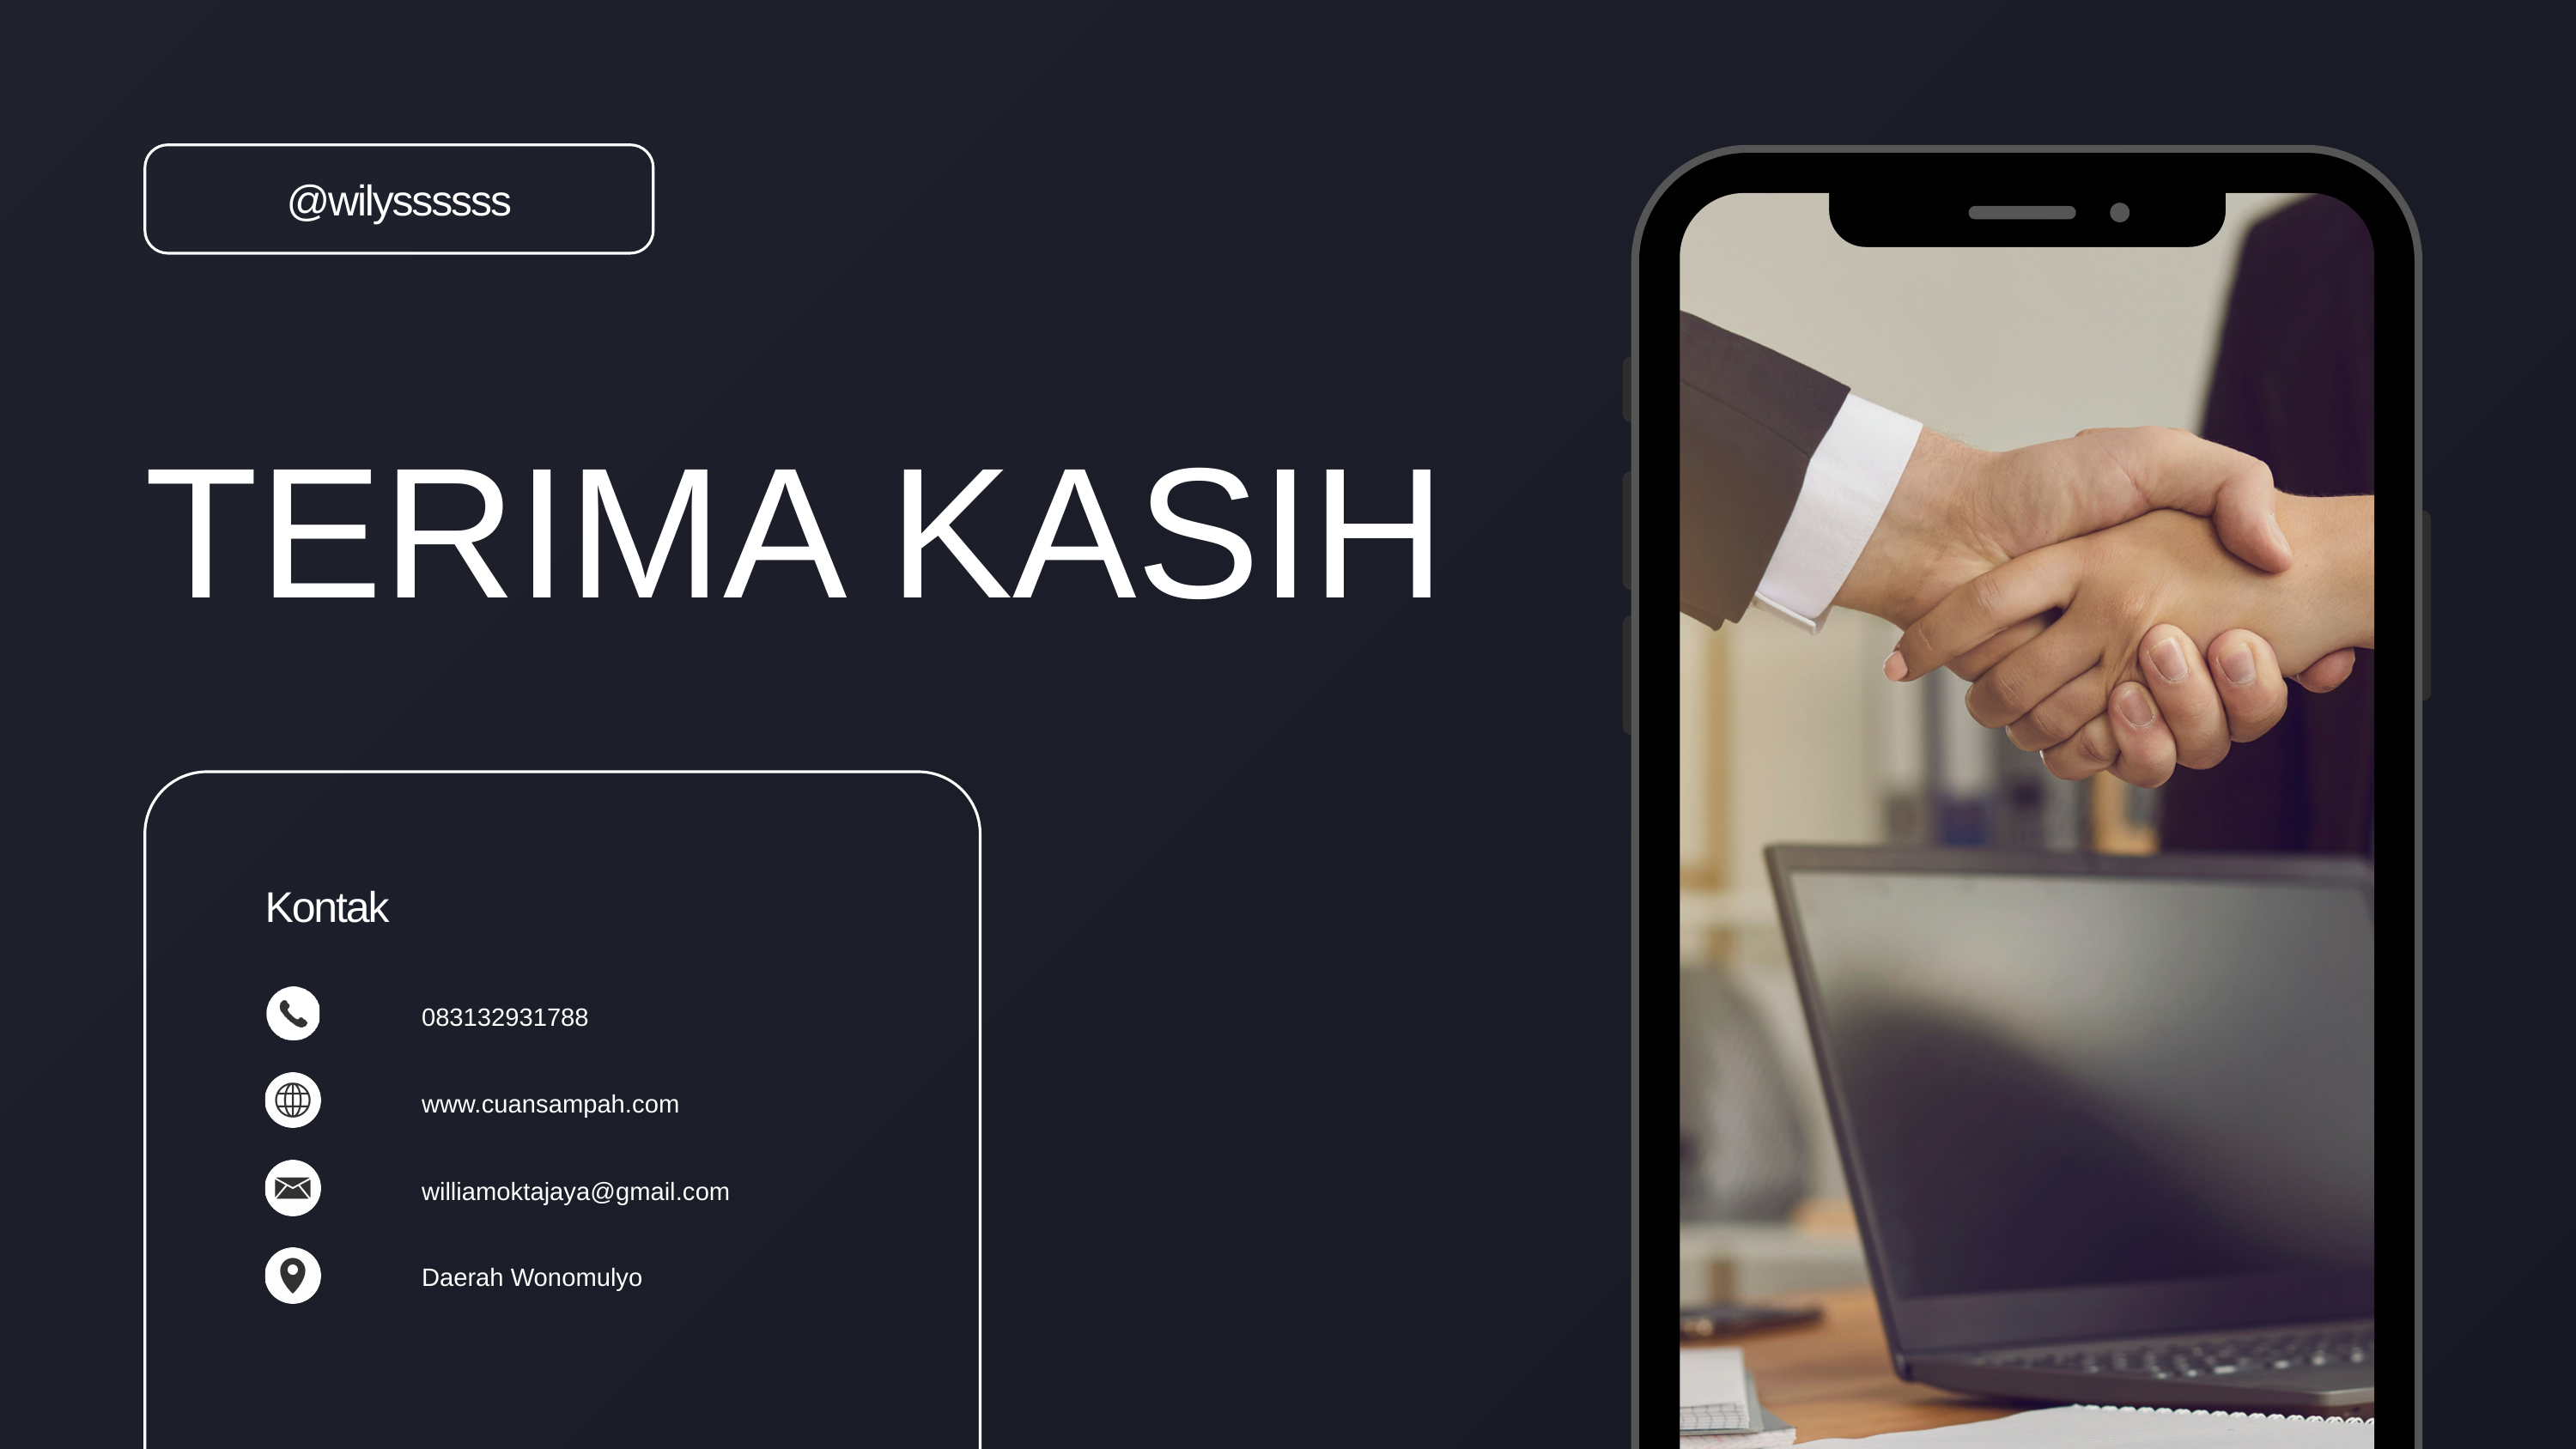

@wilyssssss
TERIMA KASIH

Kontak

083132931788

www.cuansampah.com

williamoktajaya@gmail.com

Daerah Wonomulyo